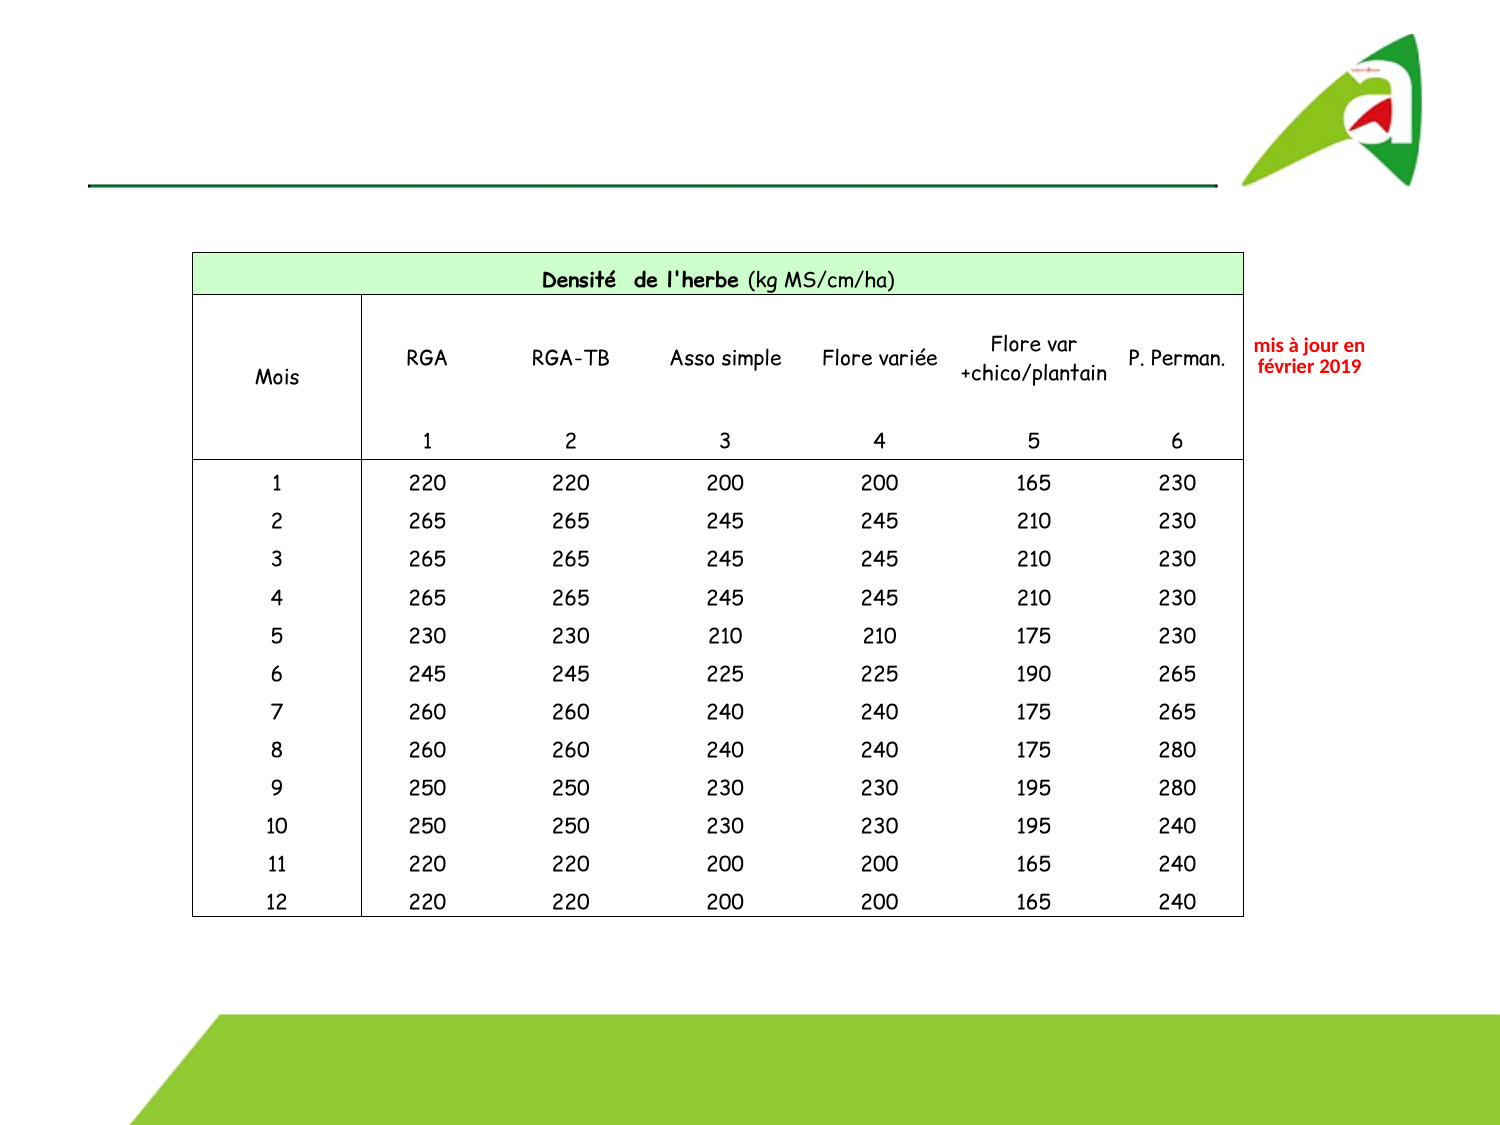

| Densité de l'herbe (kg MS/cm/ha) |  |  |  |  |  |  |  |
| --- | --- | --- | --- | --- | --- | --- | --- |
| Mois | RGA | RGA-TB | Asso simple | Flore variée | Flore var +chico/plantain | P. Perman. | mis à jour en février 2019 |
|  | 1 | 2 | 3 | 4 | 5 | 6 |  |
| 1 | 220 | 220 | 200 | 200 | 165 | 230 |  |
| 2 | 265 | 265 | 245 | 245 | 210 | 230 |  |
| 3 | 265 | 265 | 245 | 245 | 210 | 230 |  |
| 4 | 265 | 265 | 245 | 245 | 210 | 230 |  |
| 5 | 230 | 230 | 210 | 210 | 175 | 230 |  |
| 6 | 245 | 245 | 225 | 225 | 190 | 265 |  |
| 7 | 260 | 260 | 240 | 240 | 175 | 265 |  |
| 8 | 260 | 260 | 240 | 240 | 175 | 280 |  |
| 9 | 250 | 250 | 230 | 230 | 195 | 280 |  |
| 10 | 250 | 250 | 230 | 230 | 195 | 240 |  |
| 11 | 220 | 220 | 200 | 200 | 165 | 240 |  |
| 12 | 220 | 220 | 200 | 200 | 165 | 240 |  |